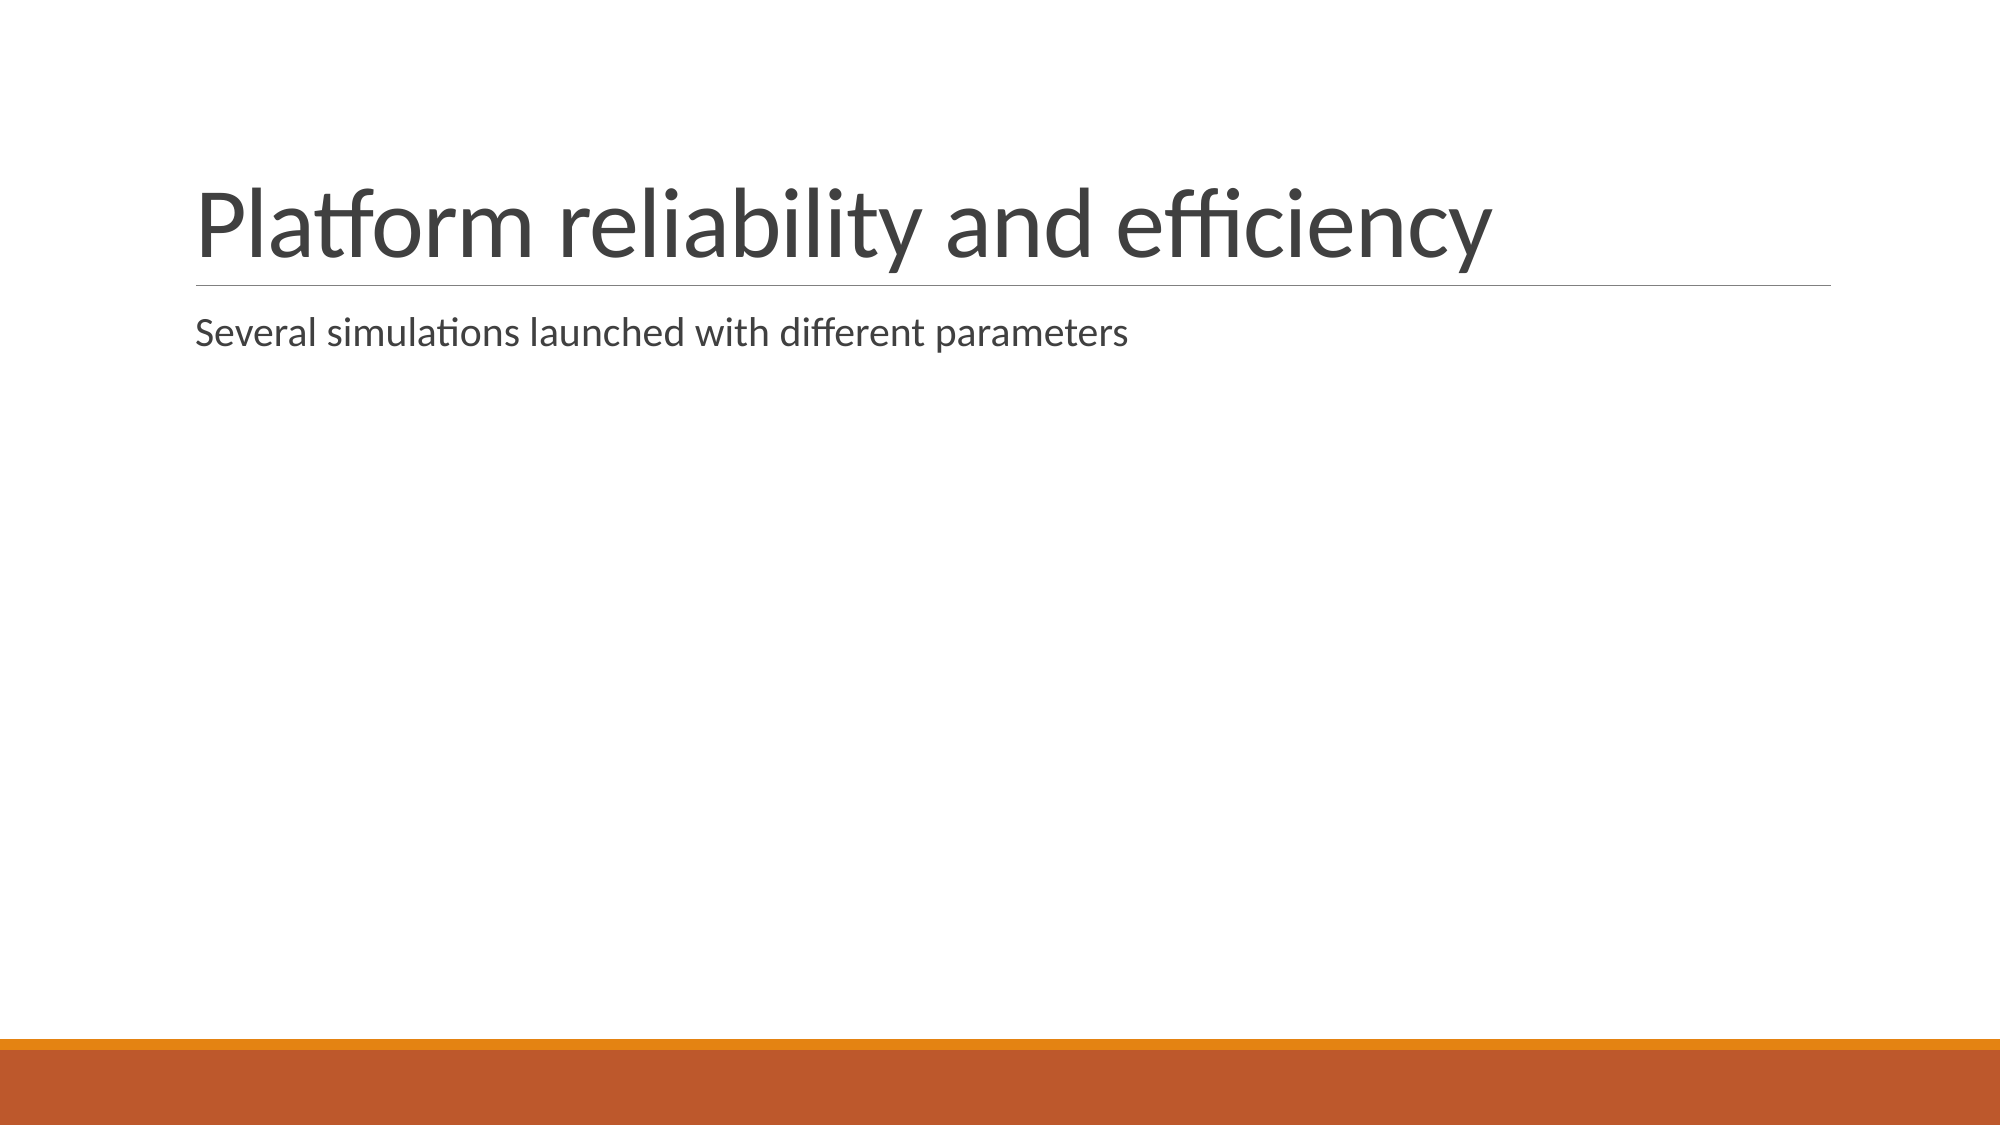

# Platform reliability and efficiency
Several simulations launched with different parameters